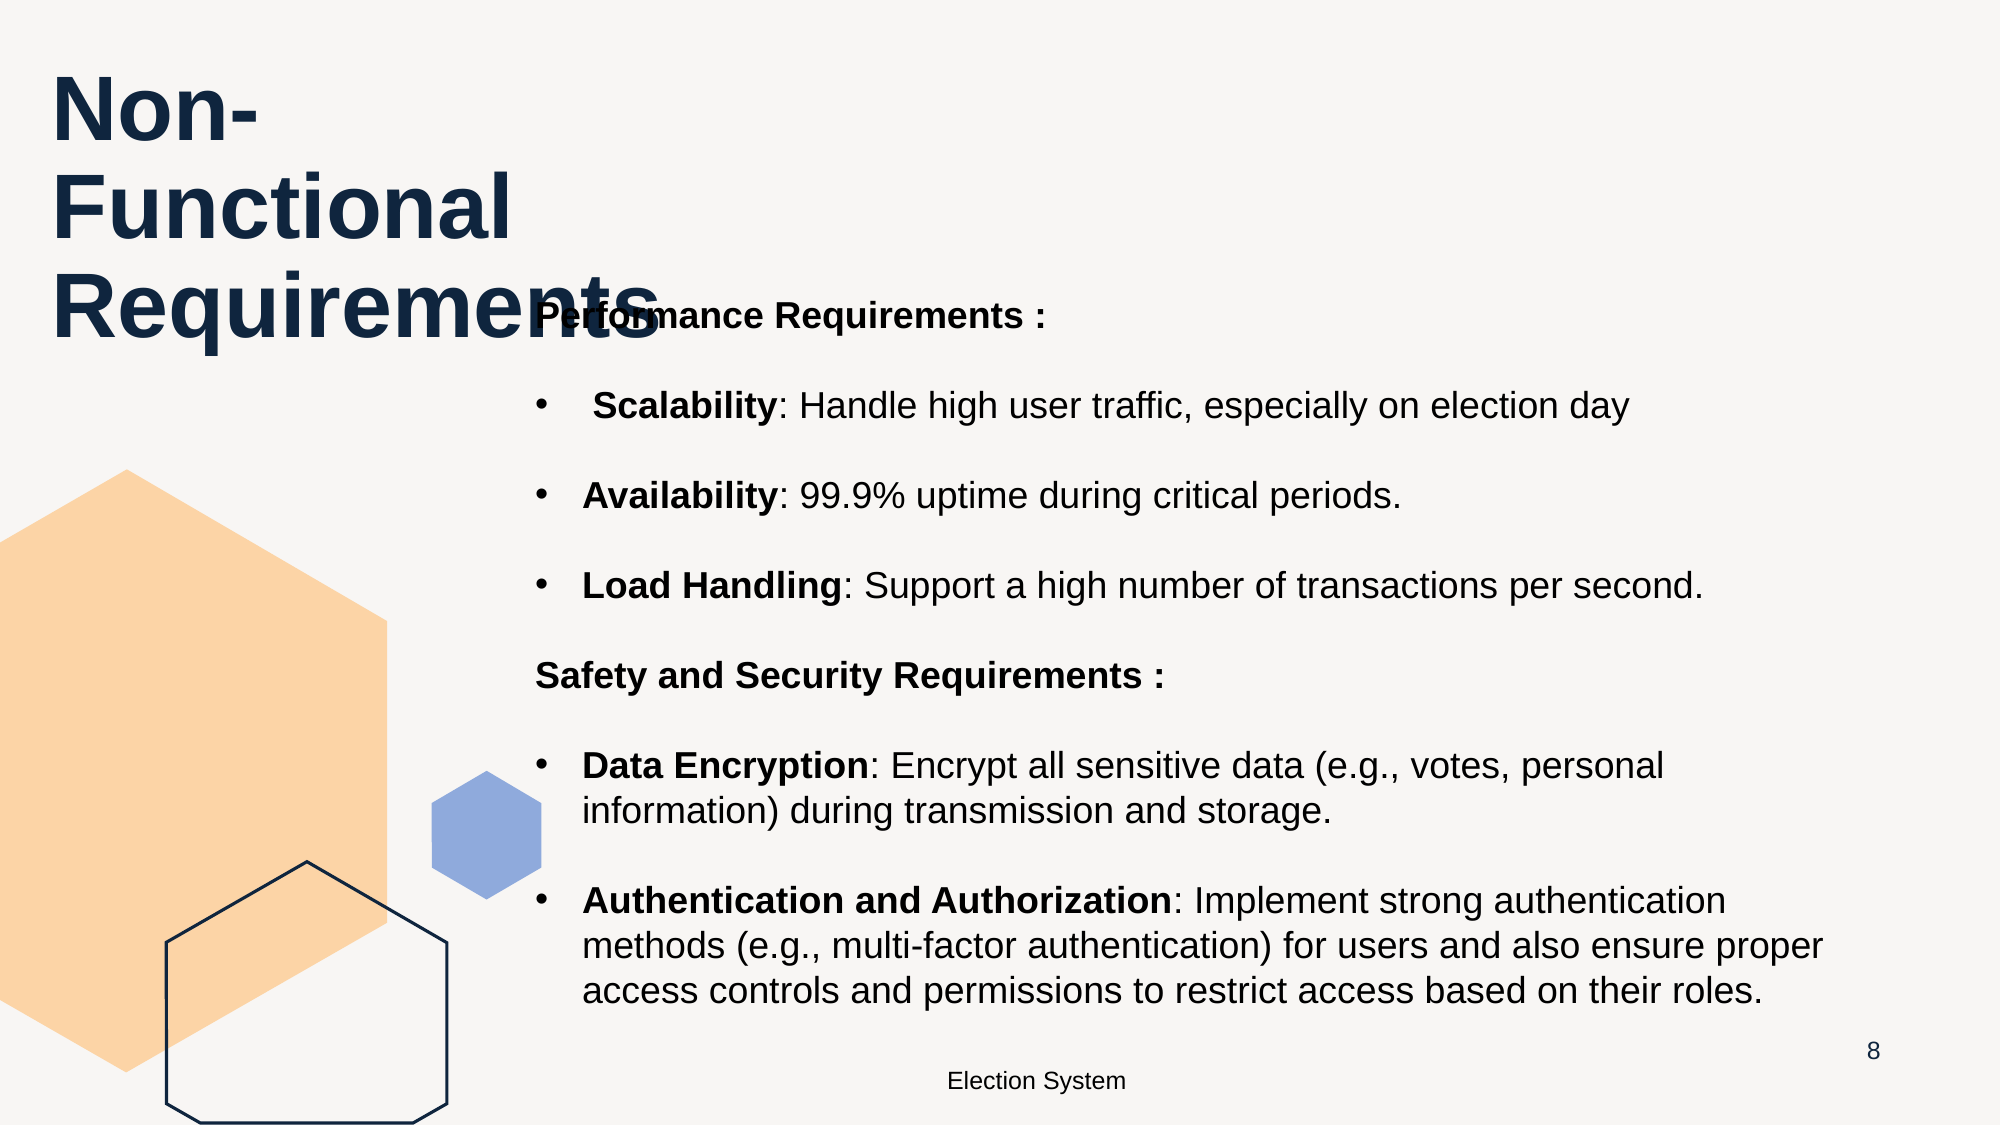

# Non-Functional Requirements
Performance Requirements :

 Scalability: Handle high user traffic, especially on election day

Availability: 99.9% uptime during critical periods.

Load Handling: Support a high number of transactions per second.

Safety and Security Requirements :

Data Encryption: Encrypt all sensitive data (e.g., votes, personal information) during transmission and storage.

Authentication and Authorization: Implement strong authentication methods (e.g., multi-factor authentication) for users and also ensure proper access controls and permissions to restrict access based on their roles.

8
Election System